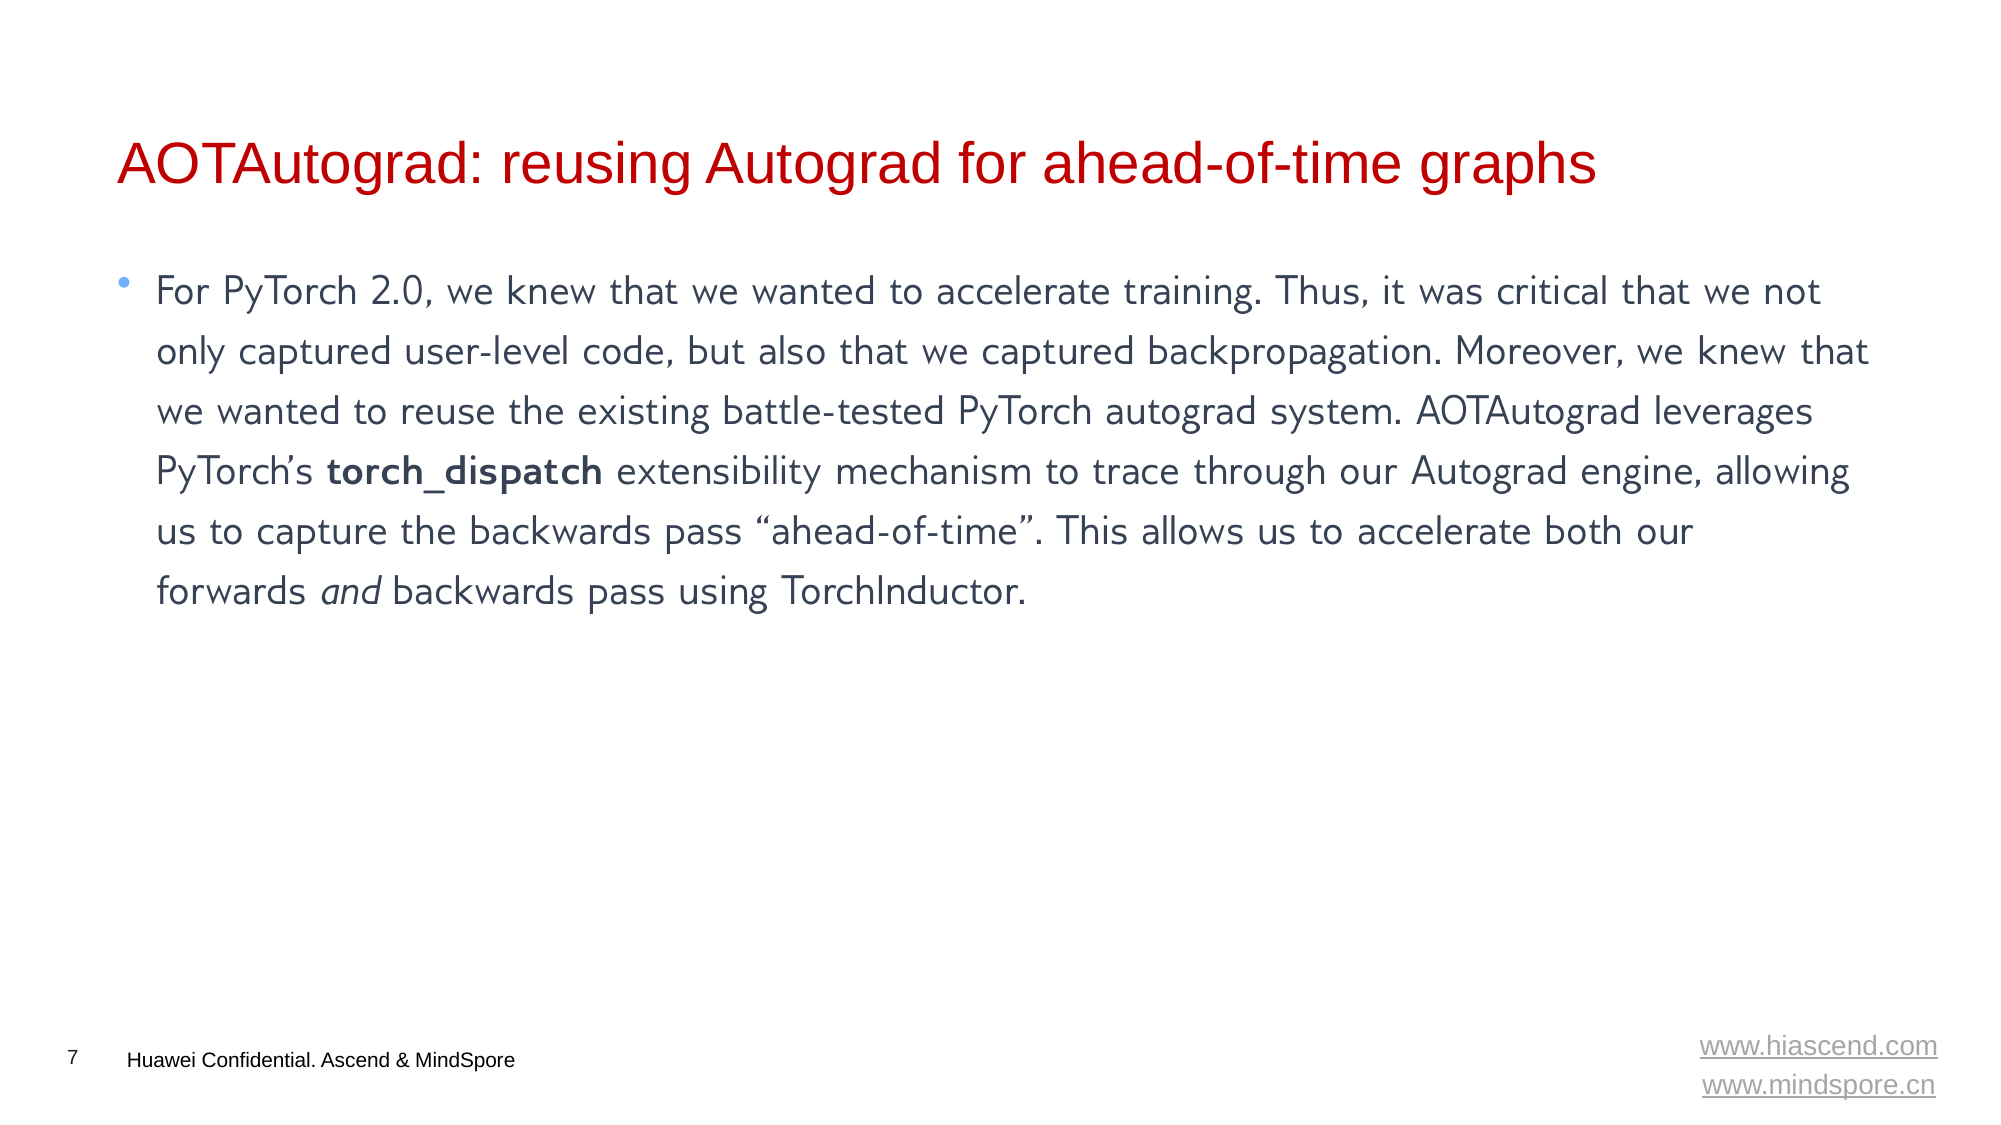

# AOTAutograd: reusing Autograd for ahead-of-time graphs
For PyTorch 2.0, we knew that we wanted to accelerate training. Thus, it was critical that we not only captured user-level code, but also that we captured backpropagation. Moreover, we knew that we wanted to reuse the existing battle-tested PyTorch autograd system. AOTAutograd leverages PyTorch’s torch_dispatch extensibility mechanism to trace through our Autograd engine, allowing us to capture the backwards pass “ahead-of-time”. This allows us to accelerate both our forwards and backwards pass using TorchInductor.